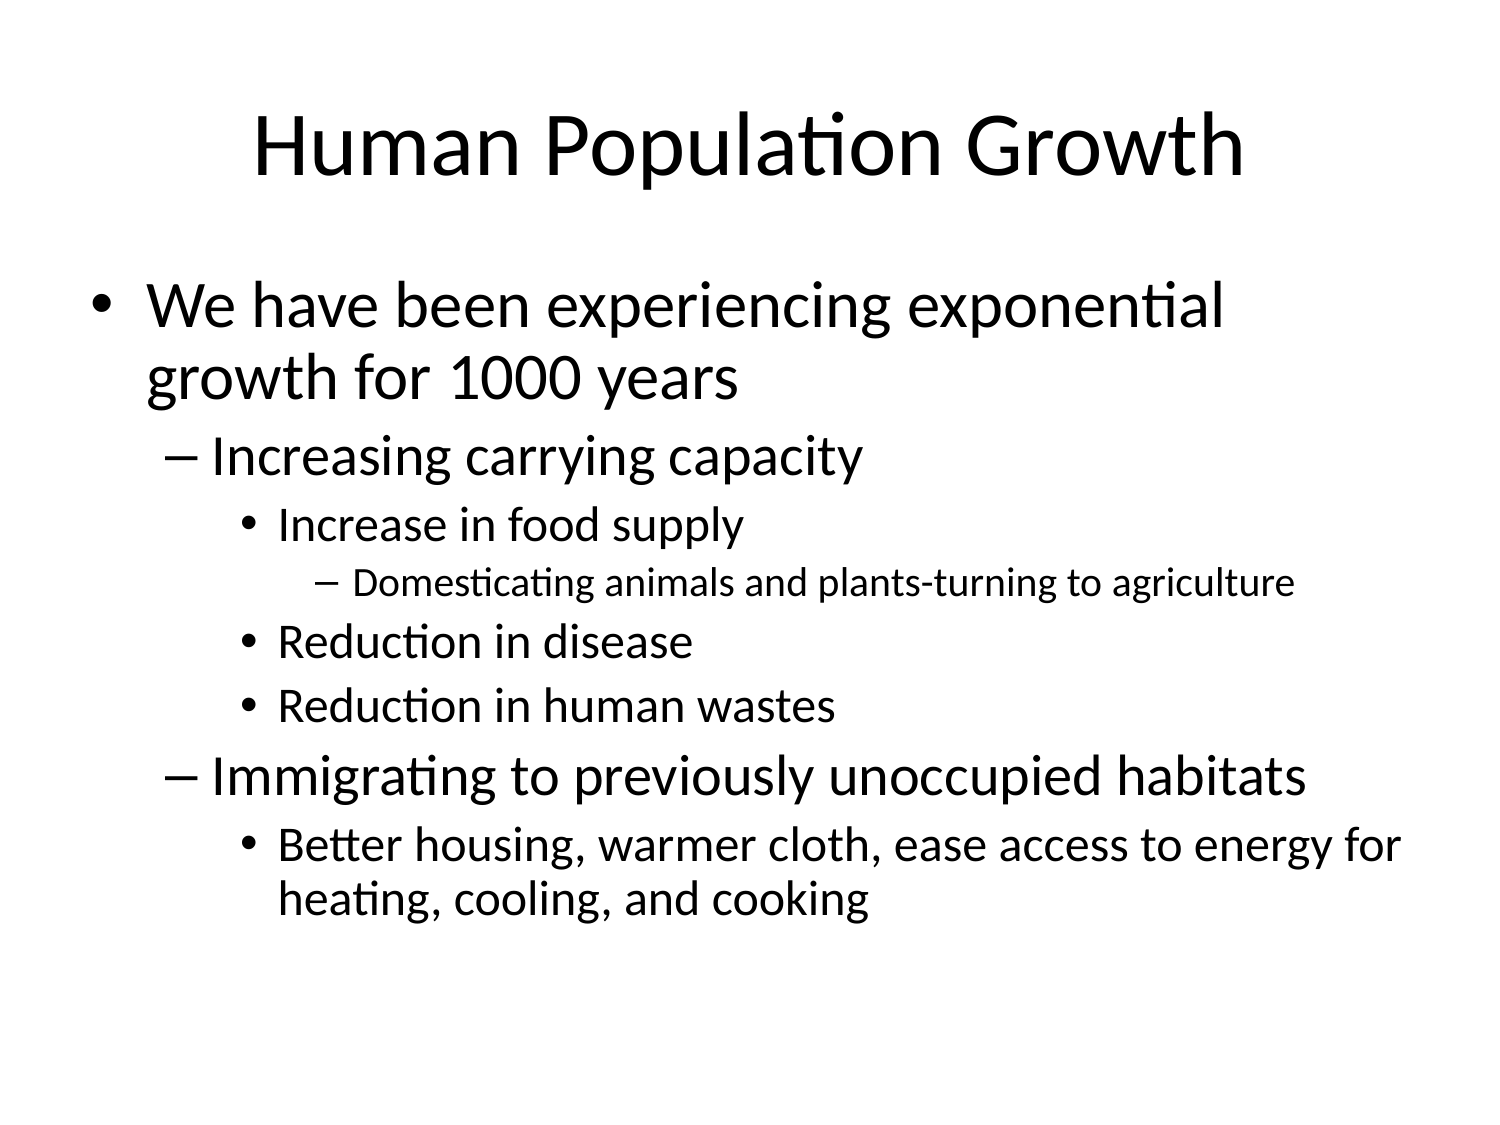

# Human Population Growth
We have been experiencing exponential growth for 1000 years
Increasing carrying capacity
Increase in food supply
Domesticating animals and plants-turning to agriculture
Reduction in disease
Reduction in human wastes
Immigrating to previously unoccupied habitats
Better housing, warmer cloth, ease access to energy for heating, cooling, and cooking